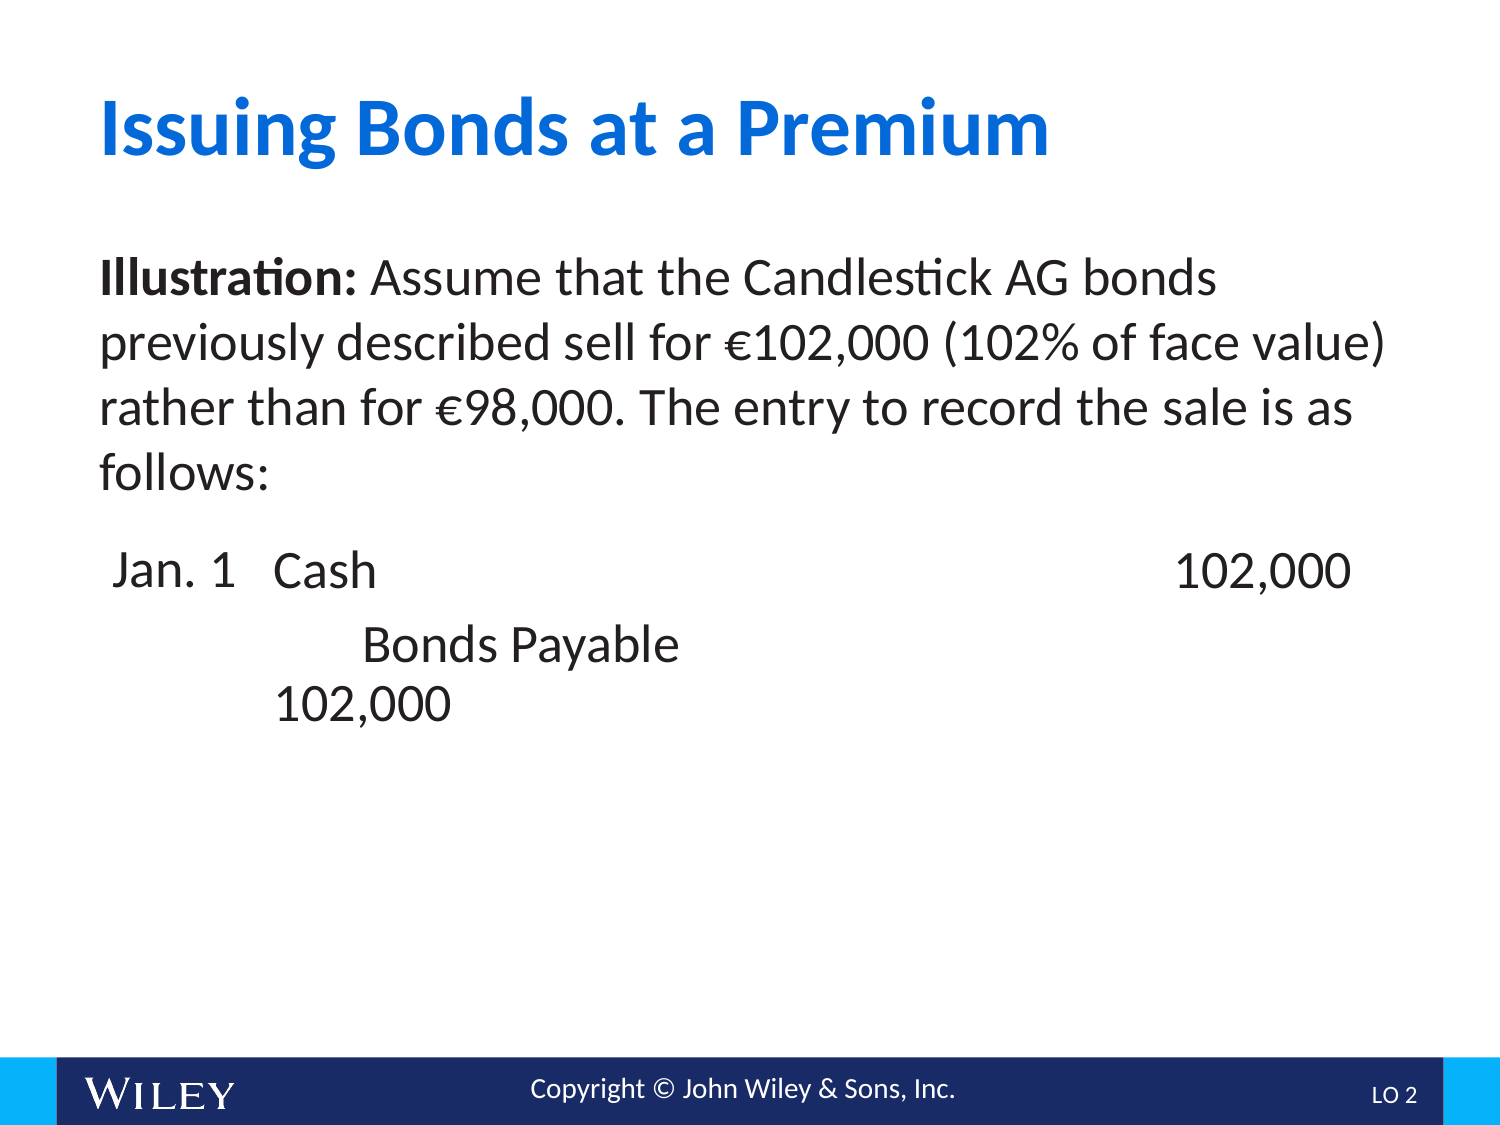

# Issuing Bonds at a Premium
Illustration: Assume that the Candlestick AG bonds previously described sell for €102,000 (102% of face value) rather than for €98,000. The entry to record the sale is as follows:
Jan. 1
Cash						102,000
Bonds Payable					102,000
L O 2